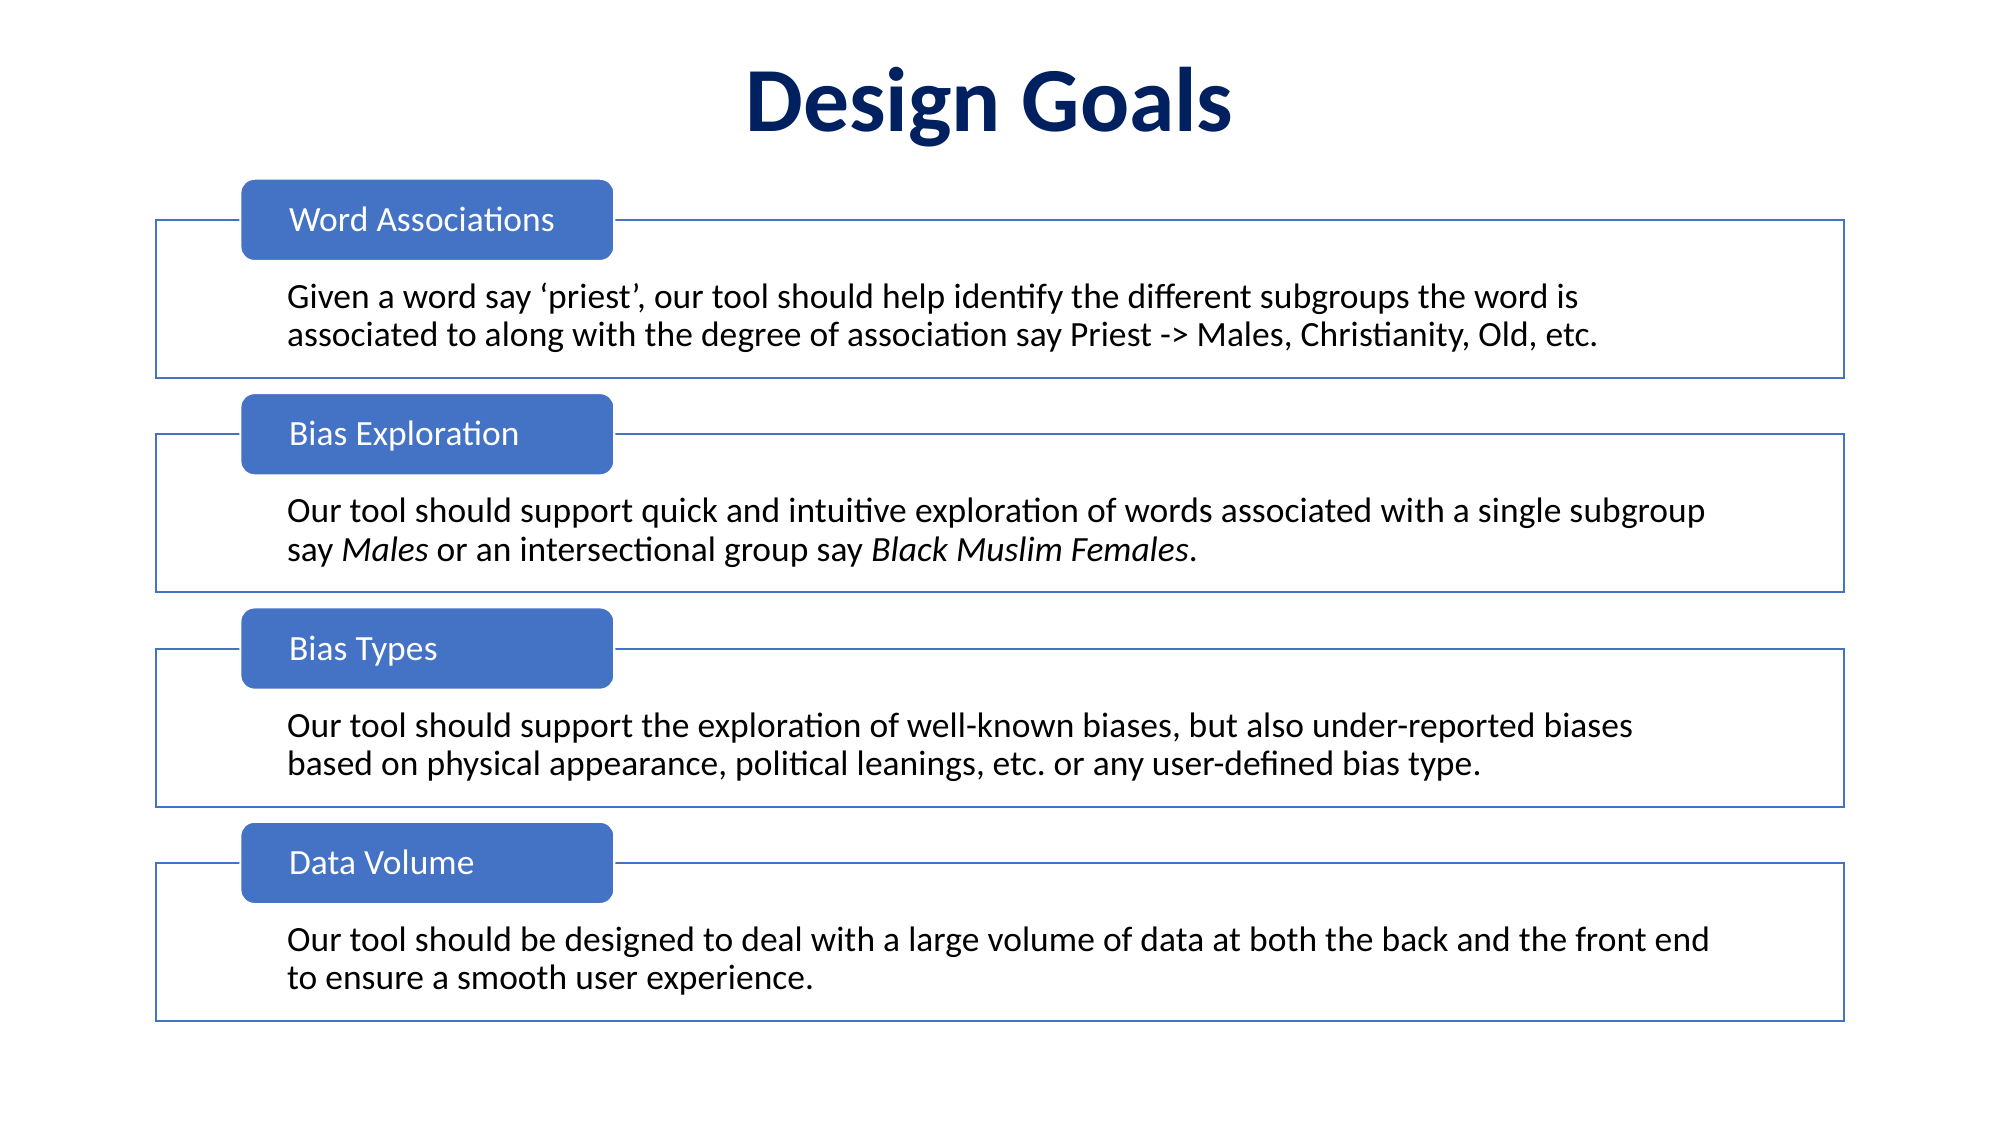

Design Goals
Word Associations
Given a word say ‘priest’, our tool should help identify the different subgroups the word is associated to along with the degree of association say Priest -> Males, Christianity, Old, etc.
Bias Exploration
Our tool should support quick and intuitive exploration of words associated with a single subgroup say Males or an intersectional group say Black Muslim Females.
Bias Types
Our tool should support the exploration of well-known biases, but also under-reported biases based on physical appearance, political leanings, etc. or any user-defined bias type.
Data Volume
Our tool should be designed to deal with a large volume of data at both the back and the front end to ensure a smooth user experience.